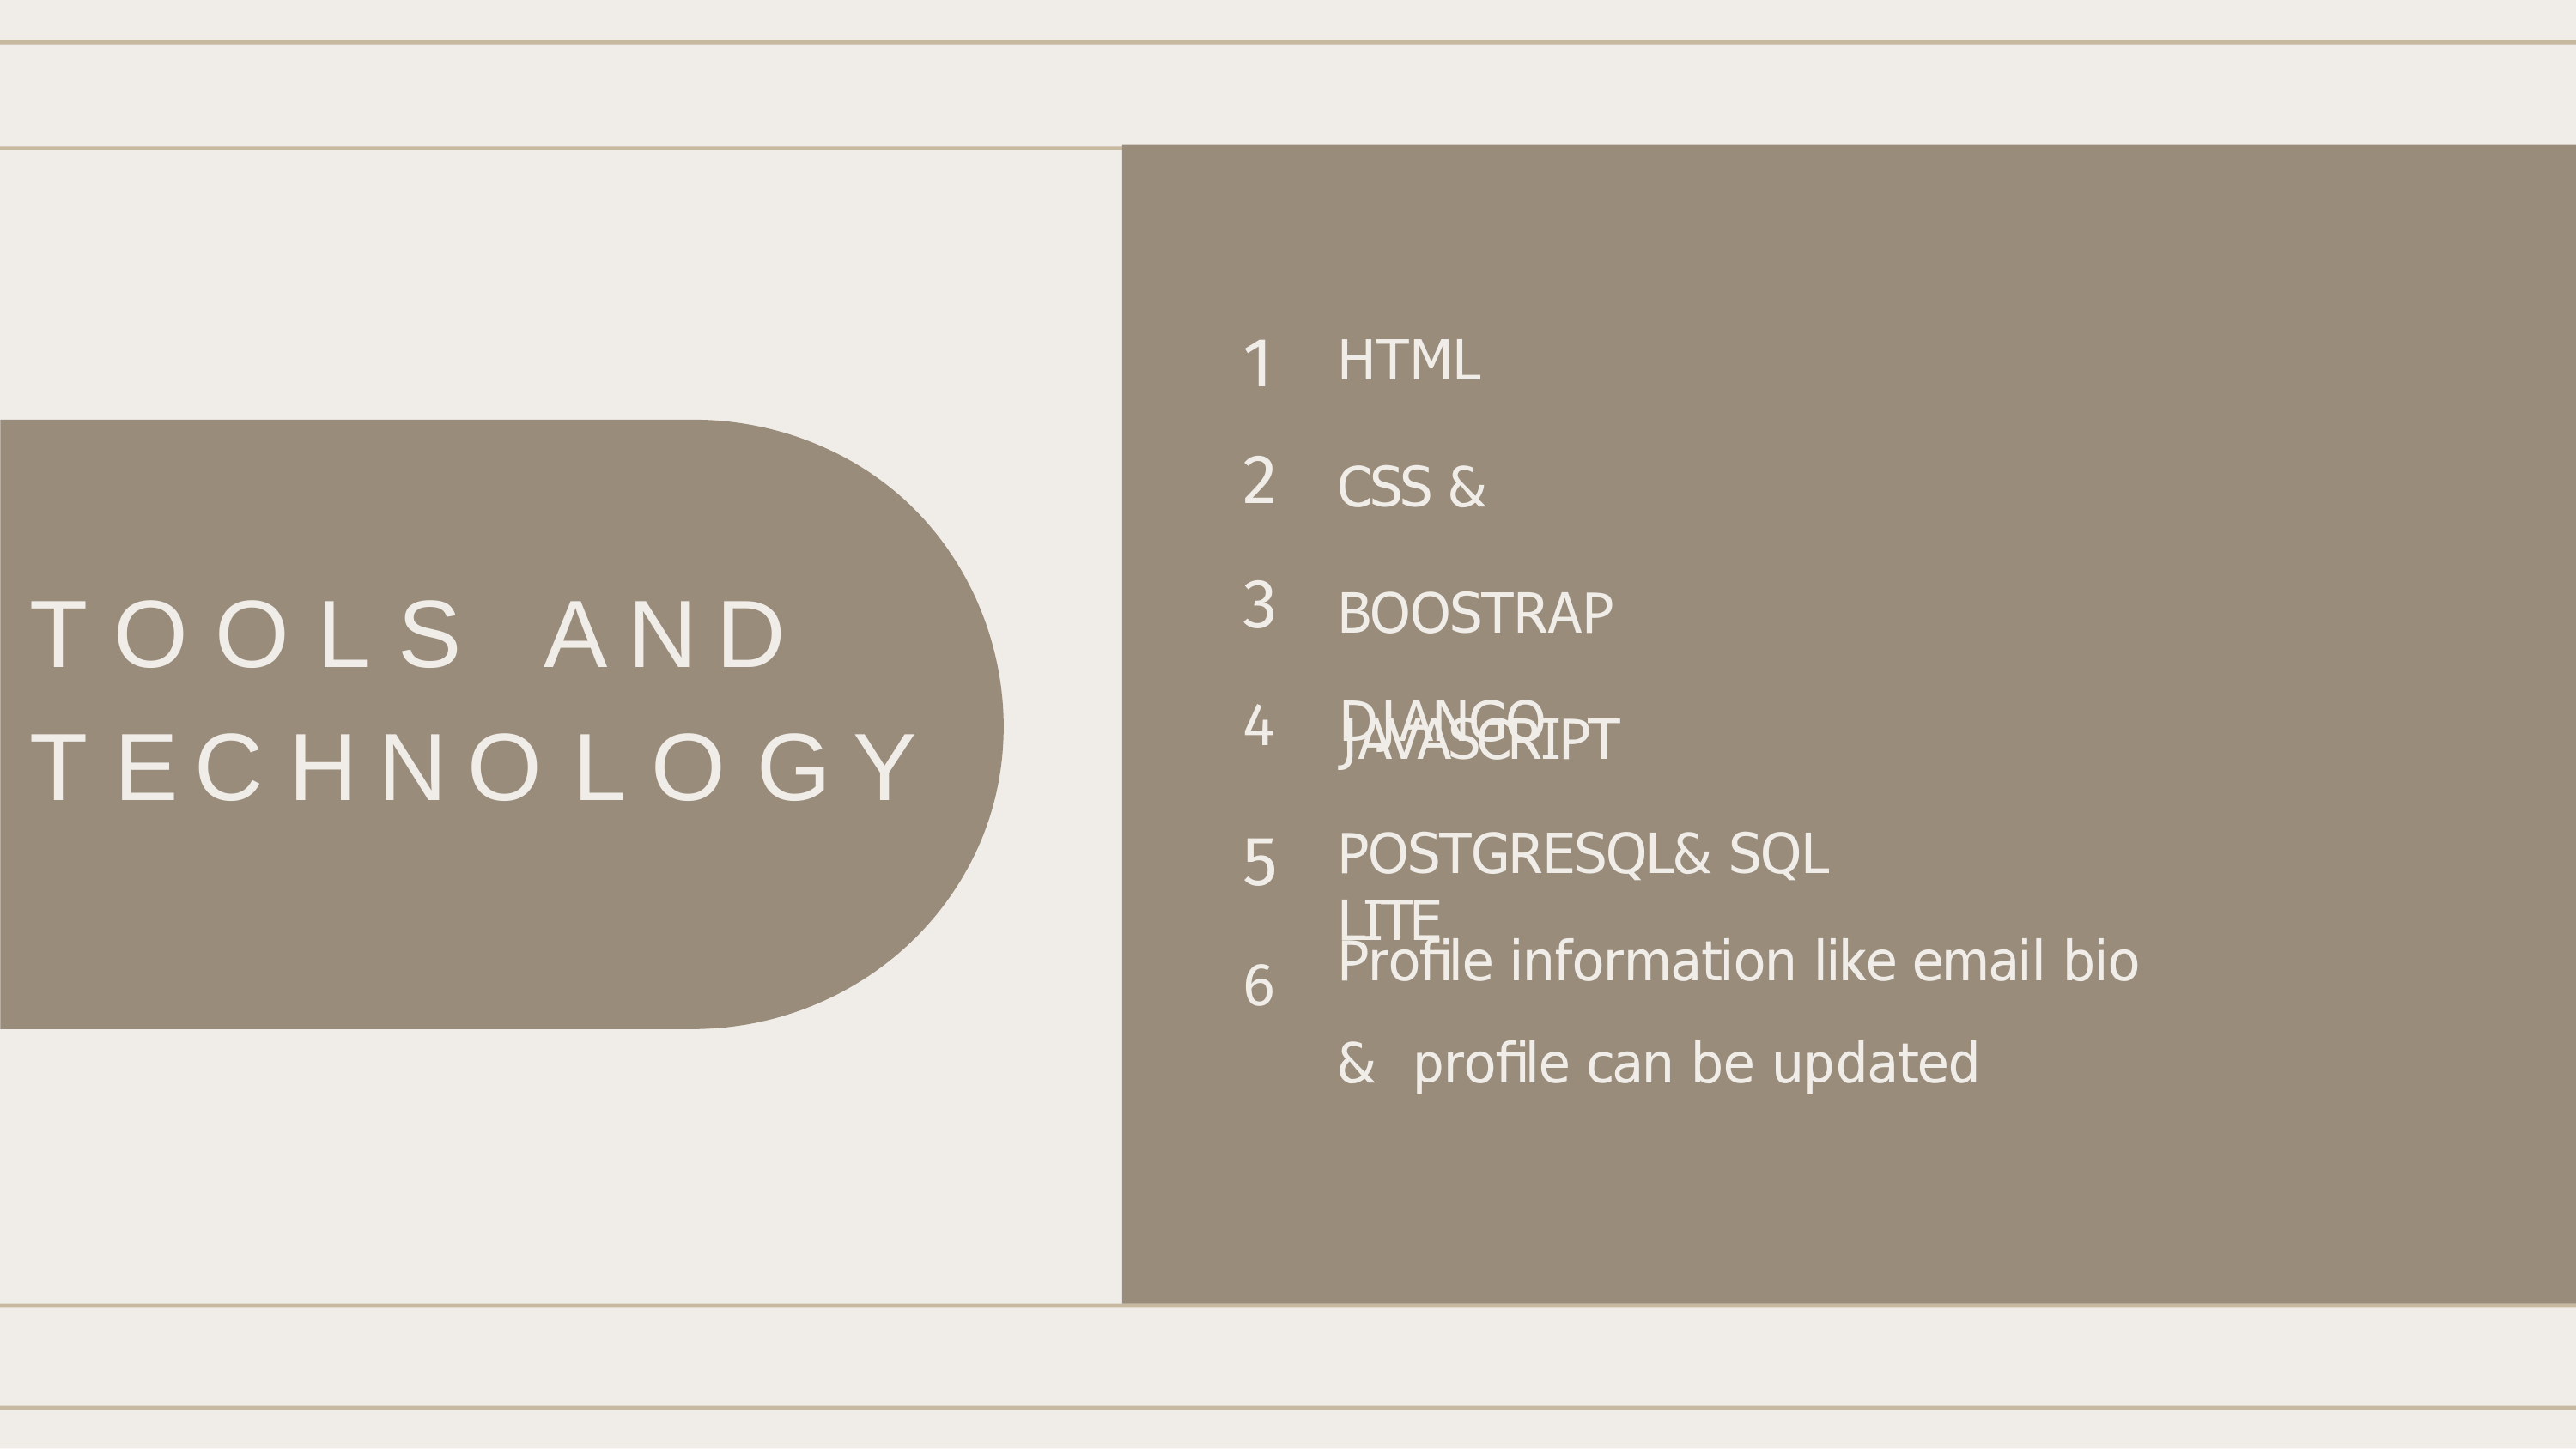

1
2
3
HTML
CSS & BOOSTRAP  JAVASCRIPT
TOOLS AND  TECHNOLOGY
4	DJANGO
5
POSTGRESQL& SQL LITE
6	Profile information like email bio &  profile can be updated